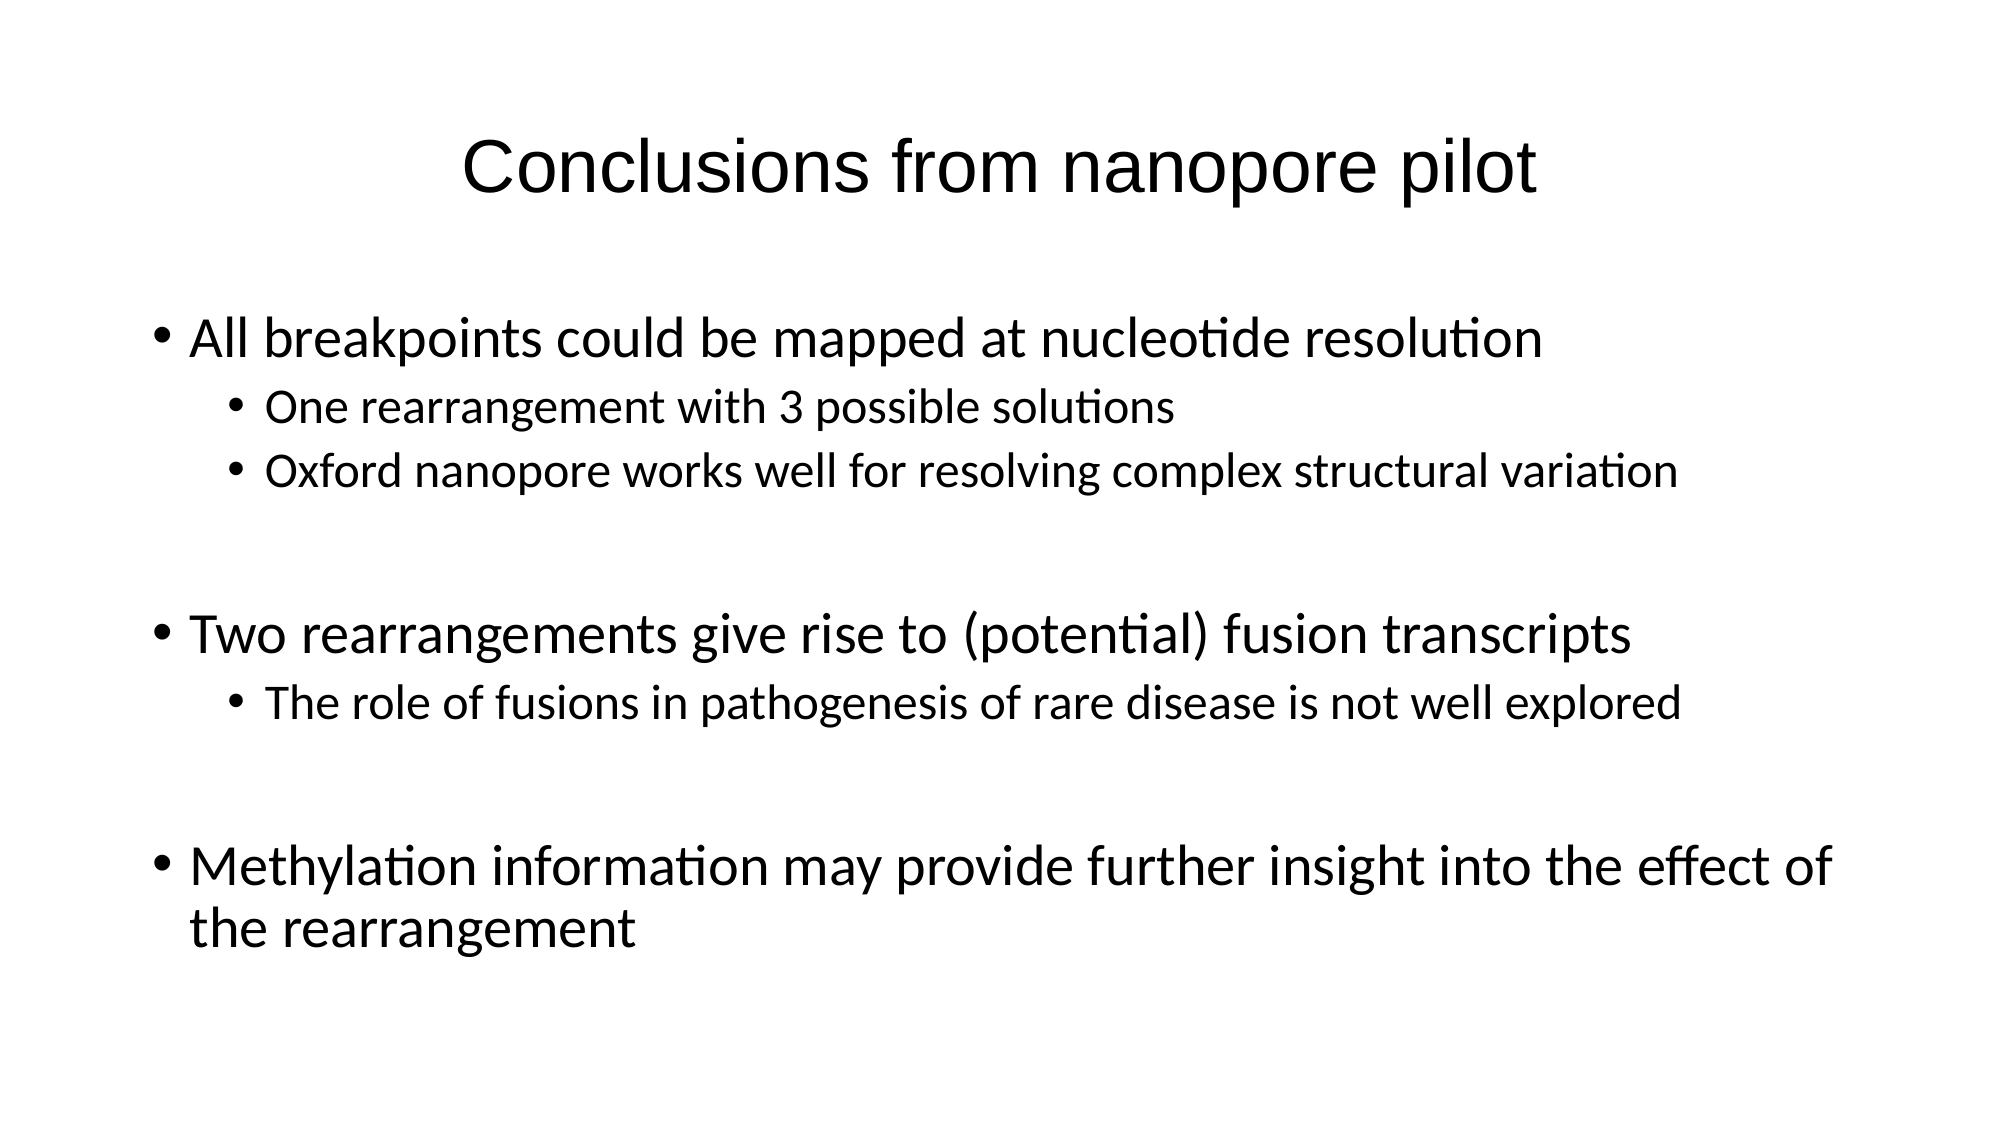

# Conclusions from nanopore pilot
All breakpoints could be mapped at nucleotide resolution
One rearrangement with 3 possible solutions
Oxford nanopore works well for resolving complex structural variation

Two rearrangements give rise to (potential) fusion transcripts
The role of fusions in pathogenesis of rare disease is not well explored

Methylation information may provide further insight into the effect of the rearrangement